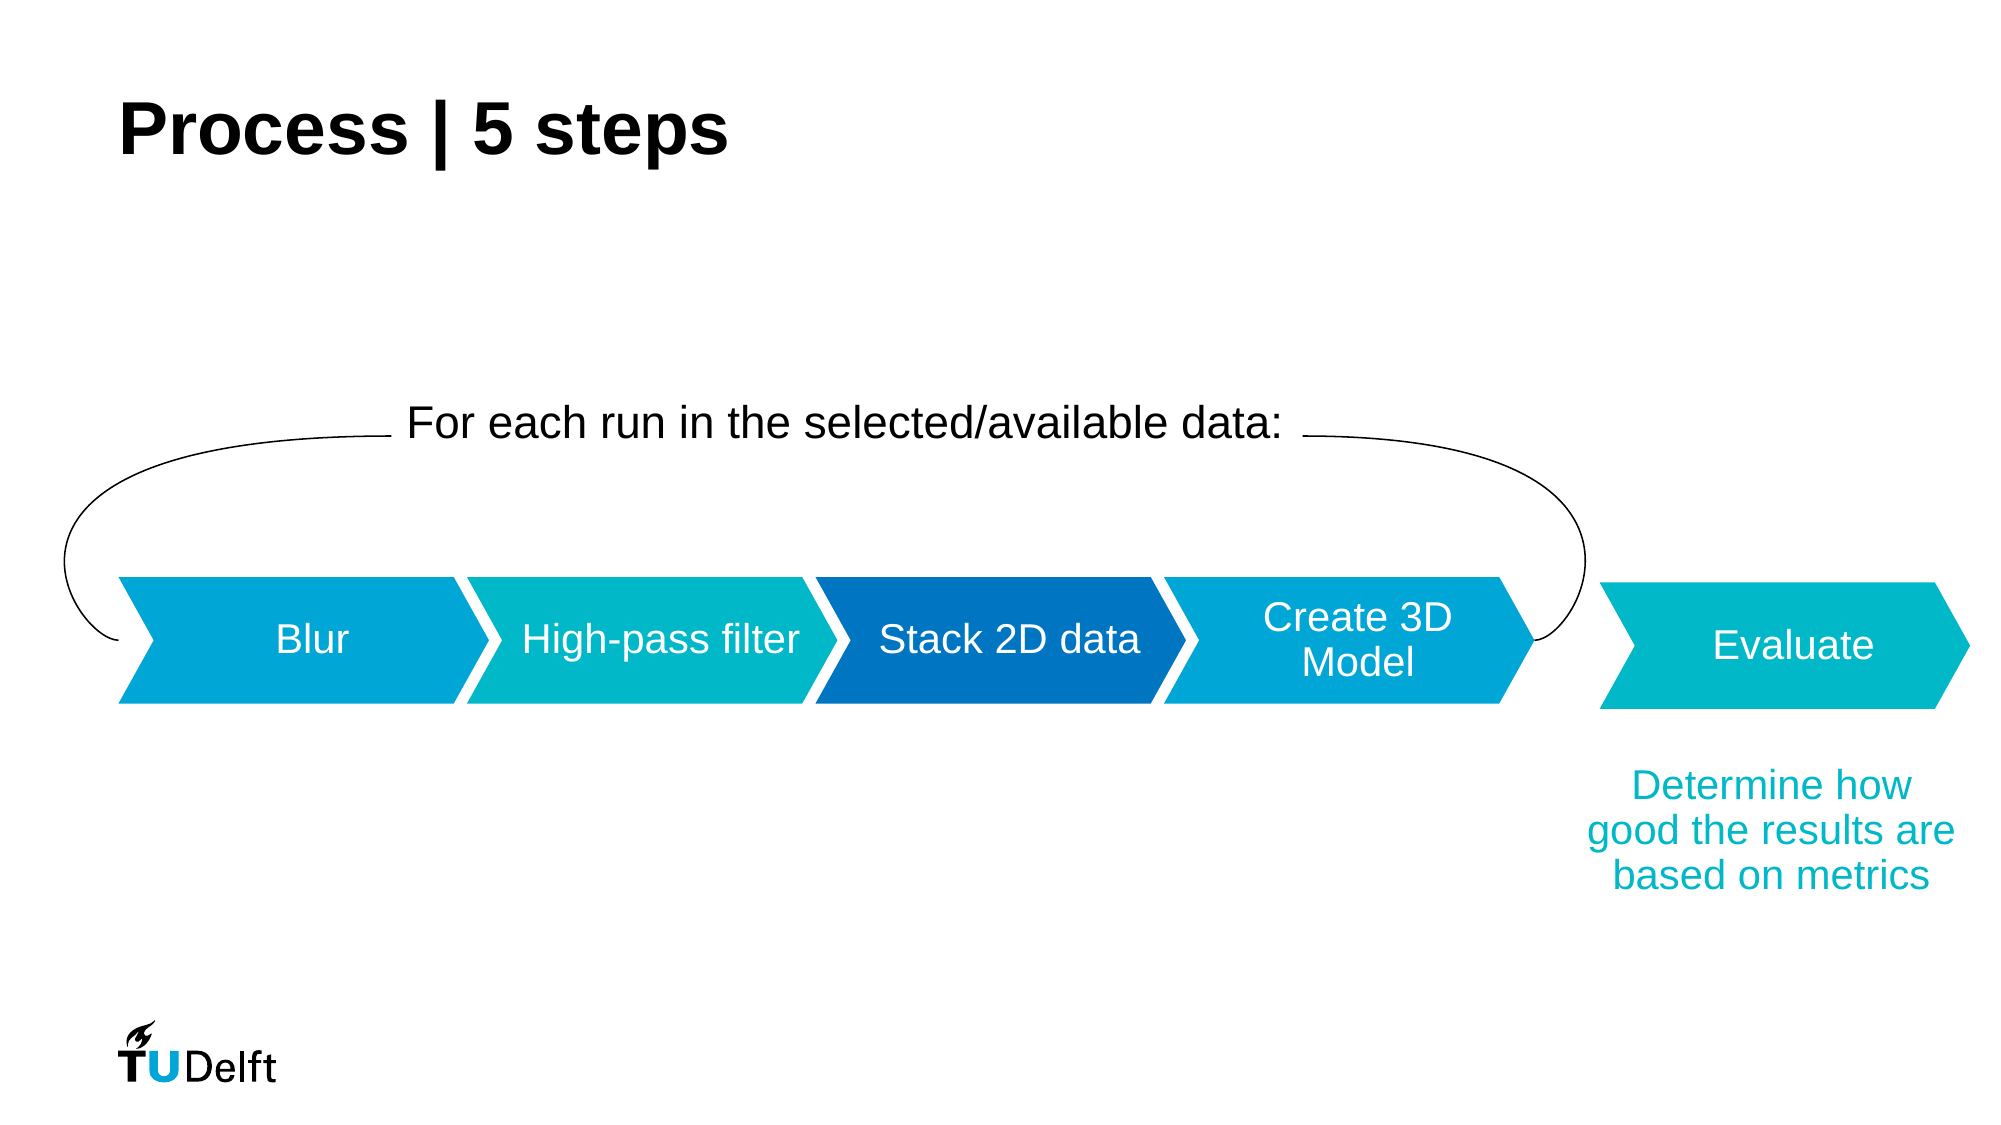

# Process | 5 steps
For each run in the selected/available data:
Blur
High-pass filter
Stack 2D data
Create 3D Model
Evaluate

Determine how good the results are based on metrics